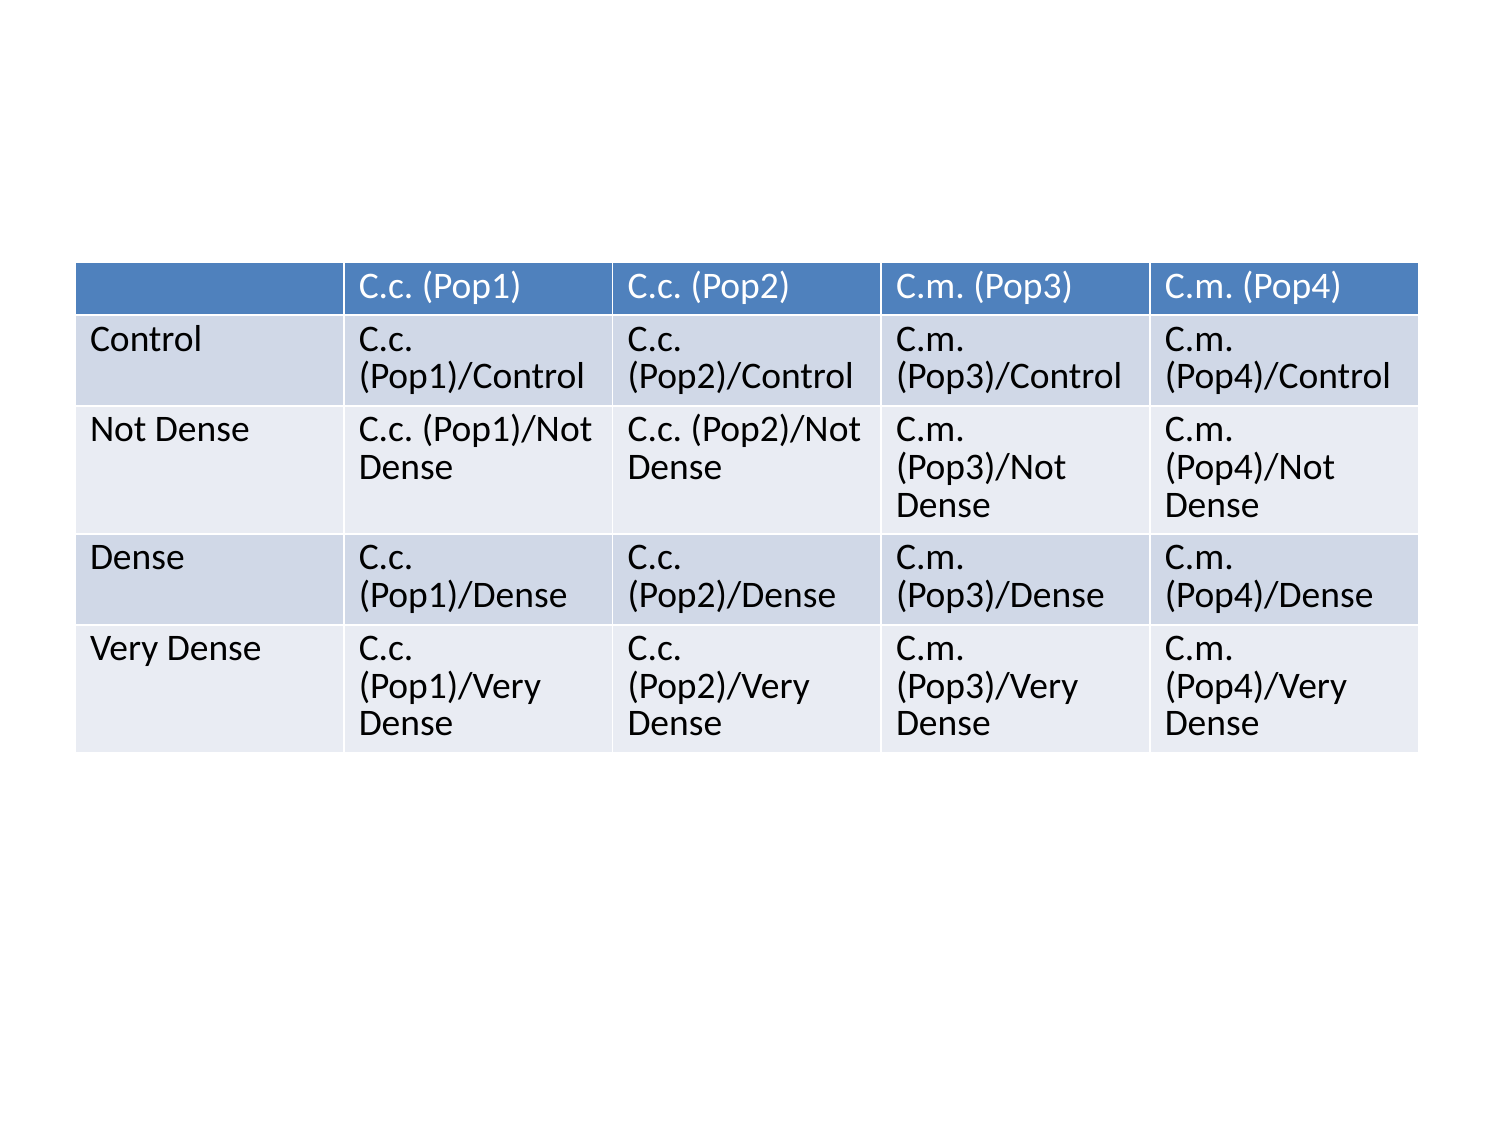

|  | C.c. (Pop1) | C.c. (Pop2) | C.m. (Pop3) | C.m. (Pop4) |
| --- | --- | --- | --- | --- |
| Control | C.c. (Pop1)/Control | C.c. (Pop2)/Control | C.m. (Pop3)/Control | C.m. (Pop4)/Control |
| Not Dense | C.c. (Pop1)/Not Dense | C.c. (Pop2)/Not Dense | C.m. (Pop3)/Not Dense | C.m. (Pop4)/Not Dense |
| Dense | C.c. (Pop1)/Dense | C.c. (Pop2)/Dense | C.m. (Pop3)/Dense | C.m. (Pop4)/Dense |
| Very Dense | C.c. (Pop1)/Very Dense | C.c. (Pop2)/Very Dense | C.m. (Pop3)/Very Dense | C.m. (Pop4)/Very Dense |